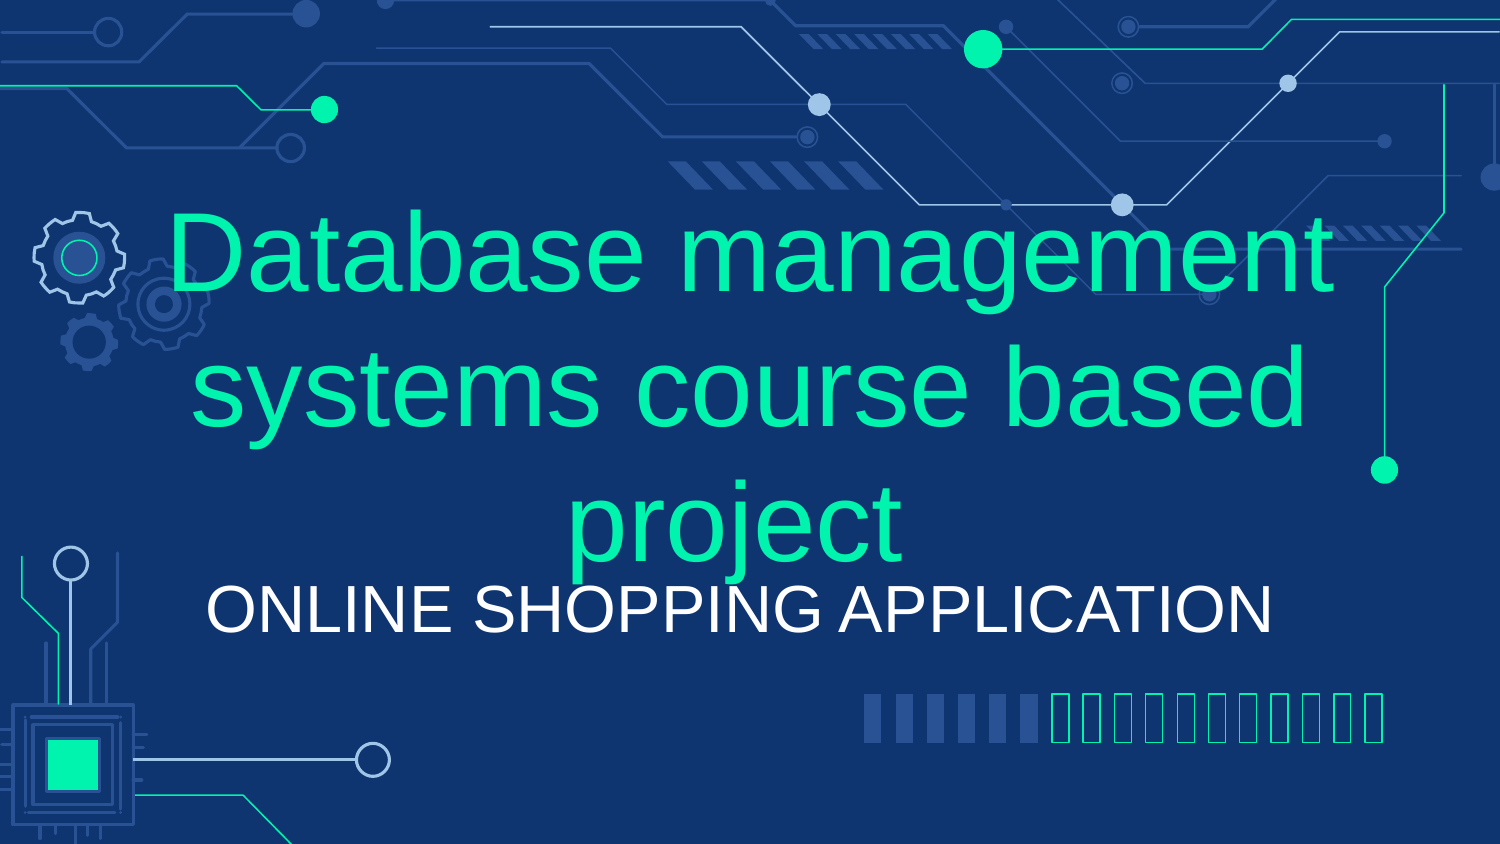

# Database management systems course based project
ONLINE SHOPPING APPLICATION